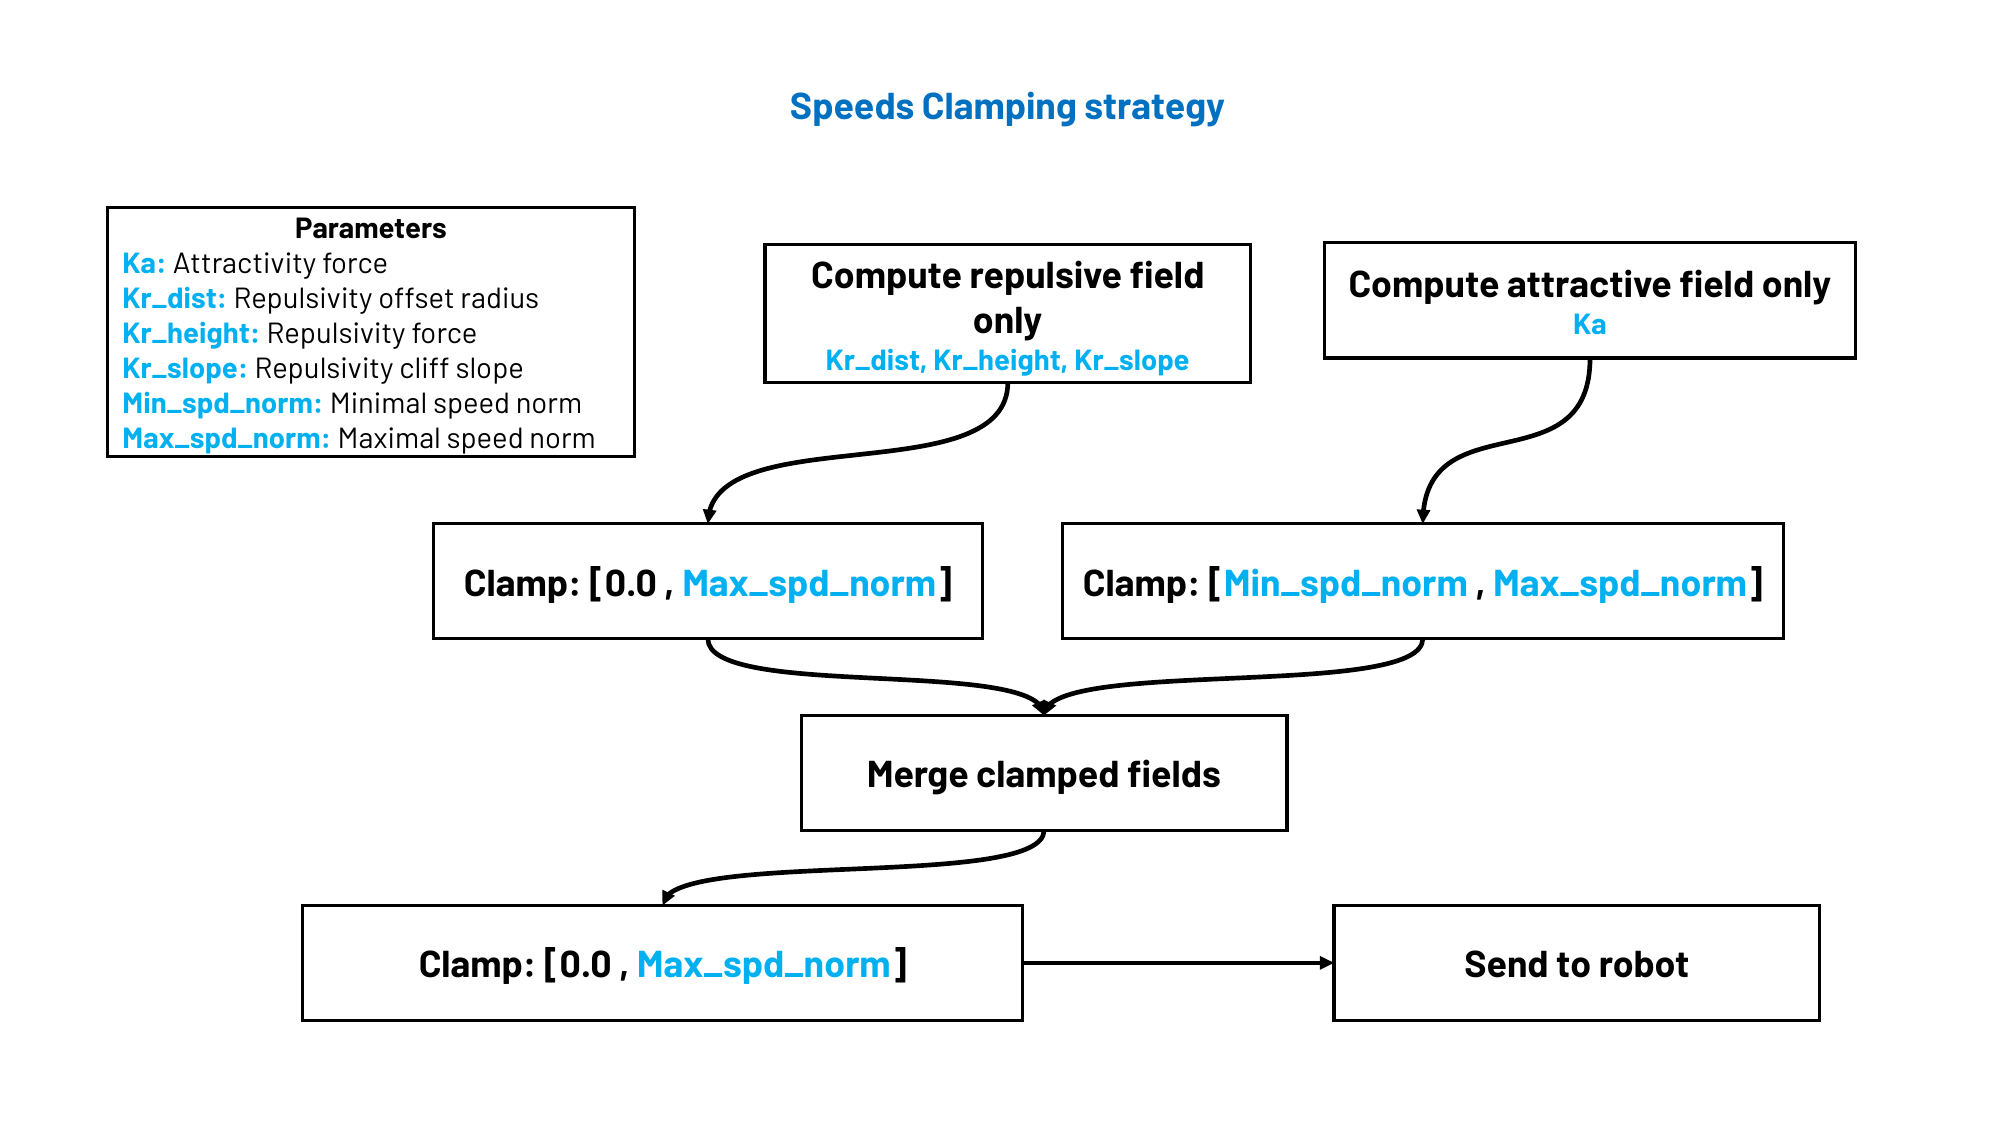

Speeds Clamping strategy
Parameters
Ka: Attractivity force
Kr_dist: Repulsivity offset radius
Kr_height: Repulsivity force
Kr_slope: Repulsivity cliff slope
Min_spd_norm: Minimal speed norm
Max_spd_norm: Maximal speed norm
Compute attractive field only
Ka
Compute repulsive field only
Kr_dist, Kr_height, Kr_slope
Clamp: [0.0 , Max_spd_norm]
Clamp: [Min_spd_norm , Max_spd_norm]
Merge clamped fields
Clamp: [0.0 , Max_spd_norm]
Send to robot